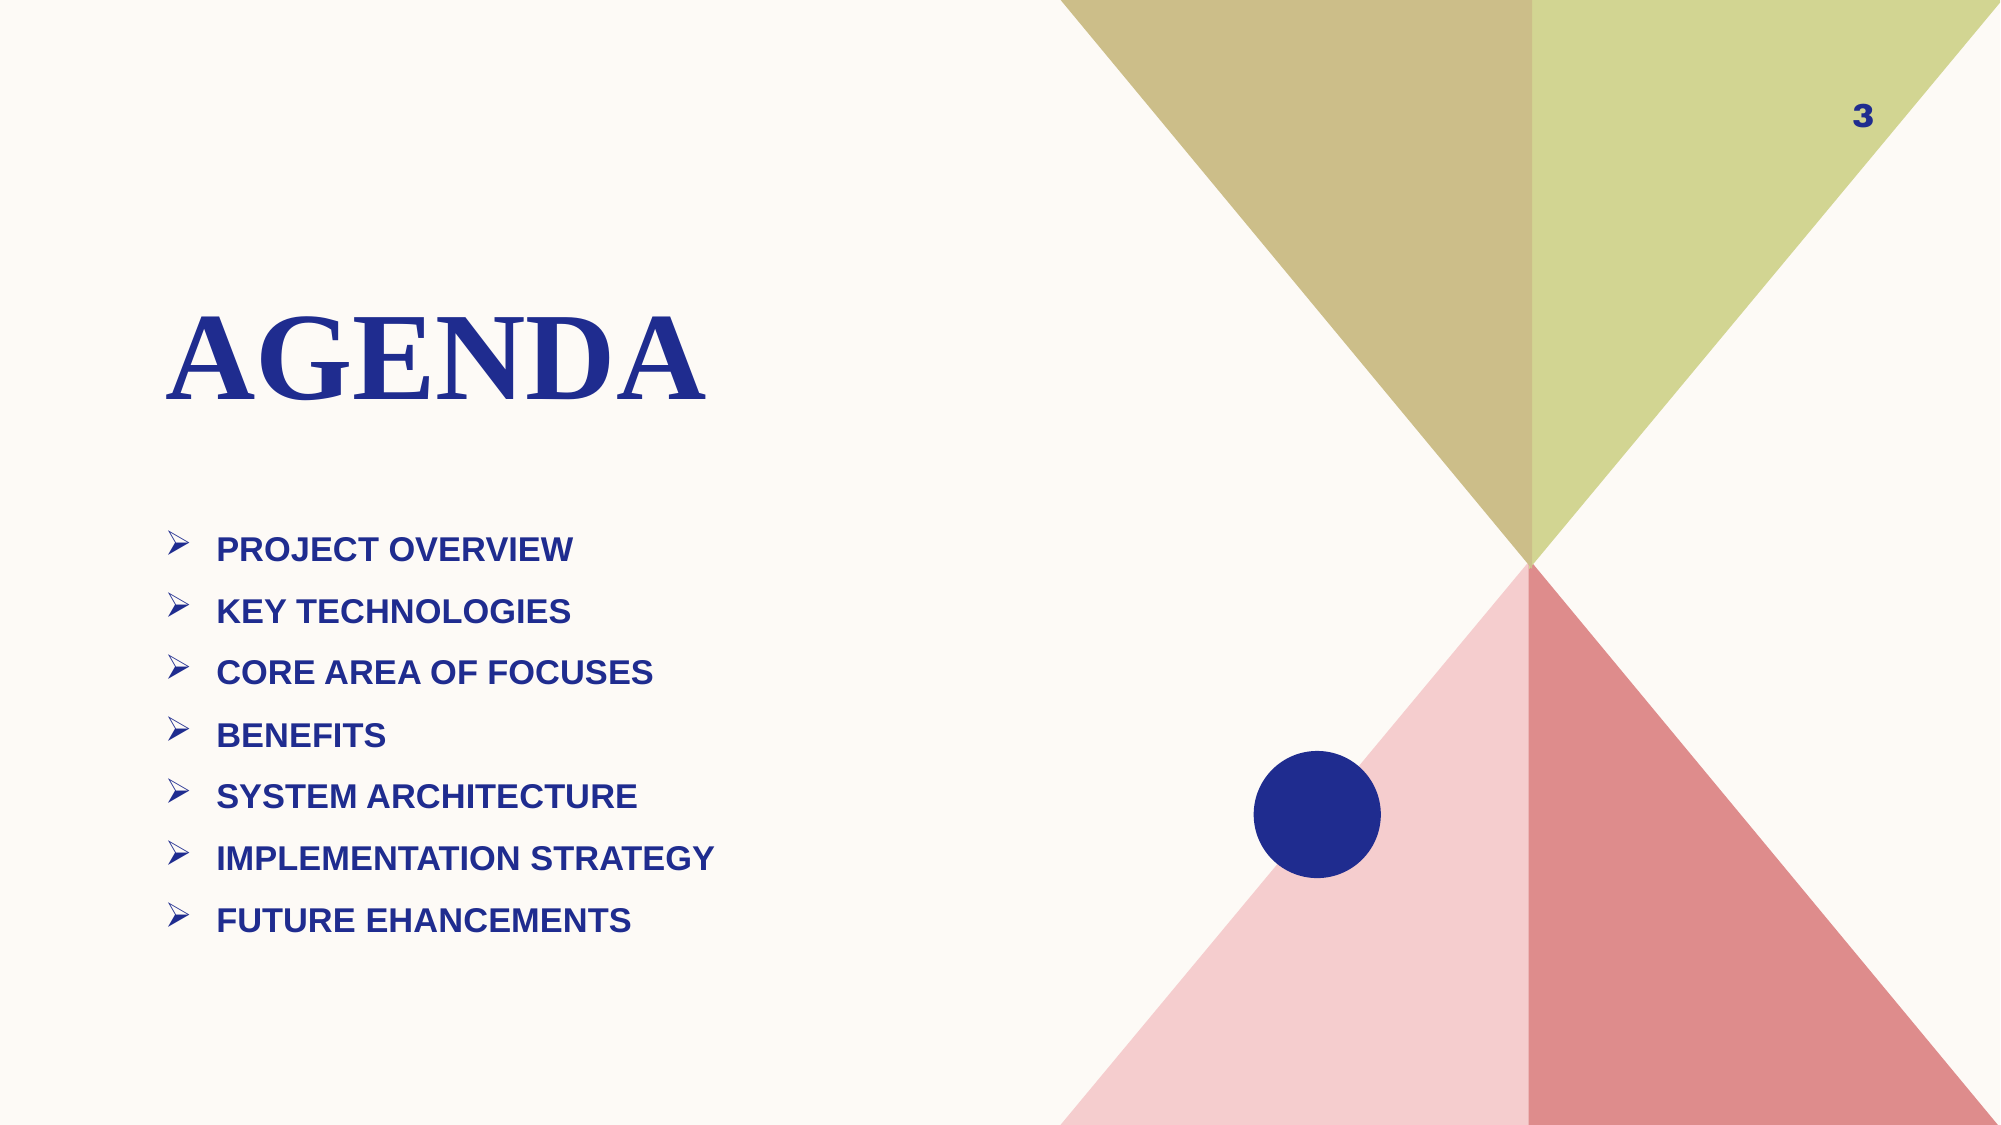

3
# agenda

PROJECT OVERVIEW
KEY TECHNOLOGIES
CORE AREA OF FOCUSES
BENEFITS
SYSTEM ARCHITECTURE
IMPLEMENTATION STRATEGY
FUTURE EHANCEMENTS